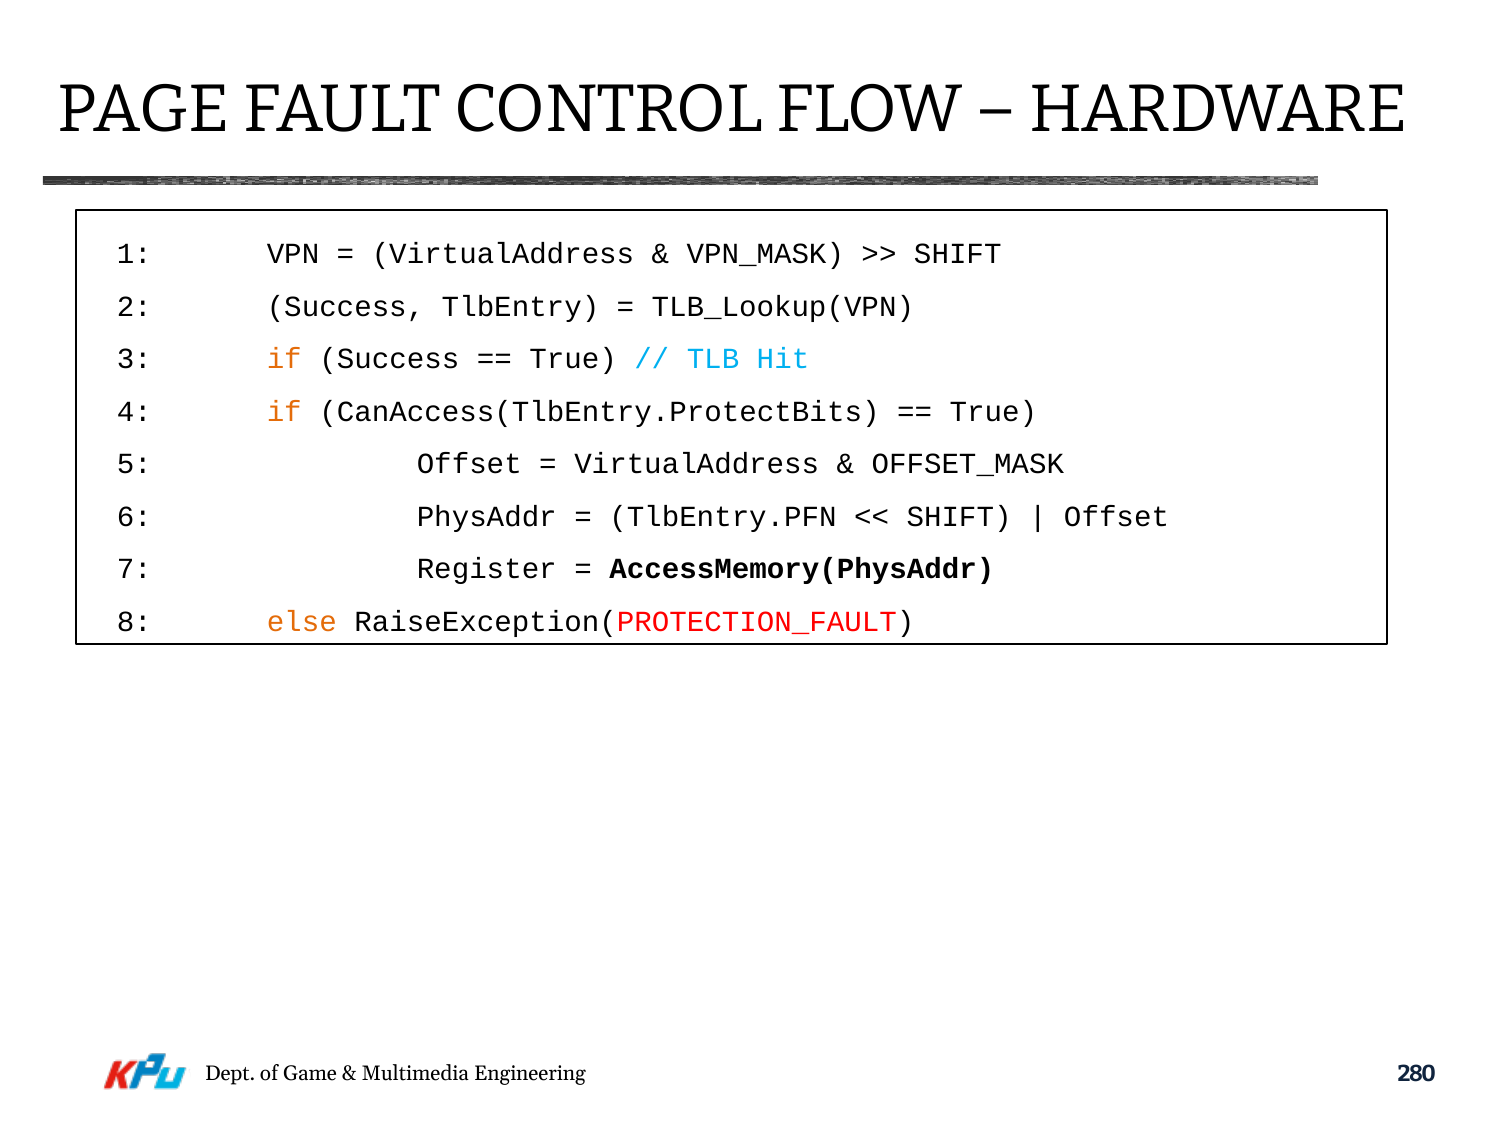

# Page Fault Control Flow – Hardware

1: 	VPN = (VirtualAddress & VPN_MASK) >> SHIFT
2: 	(Success, TlbEntry) = TLB_Lookup(VPN)
3: 	if (Success == True) // TLB Hit
4: 	if (CanAccess(TlbEntry.ProtectBits) == True)
5: 		Offset = VirtualAddress & OFFSET_MASK
6: 		PhysAddr = (TlbEntry.PFN << SHIFT) | Offset
7: 		Register = AccessMemory(PhysAddr)
8: 	else RaiseException(PROTECTION_FAULT)
Dept. of Game & Multimedia Engineering
280